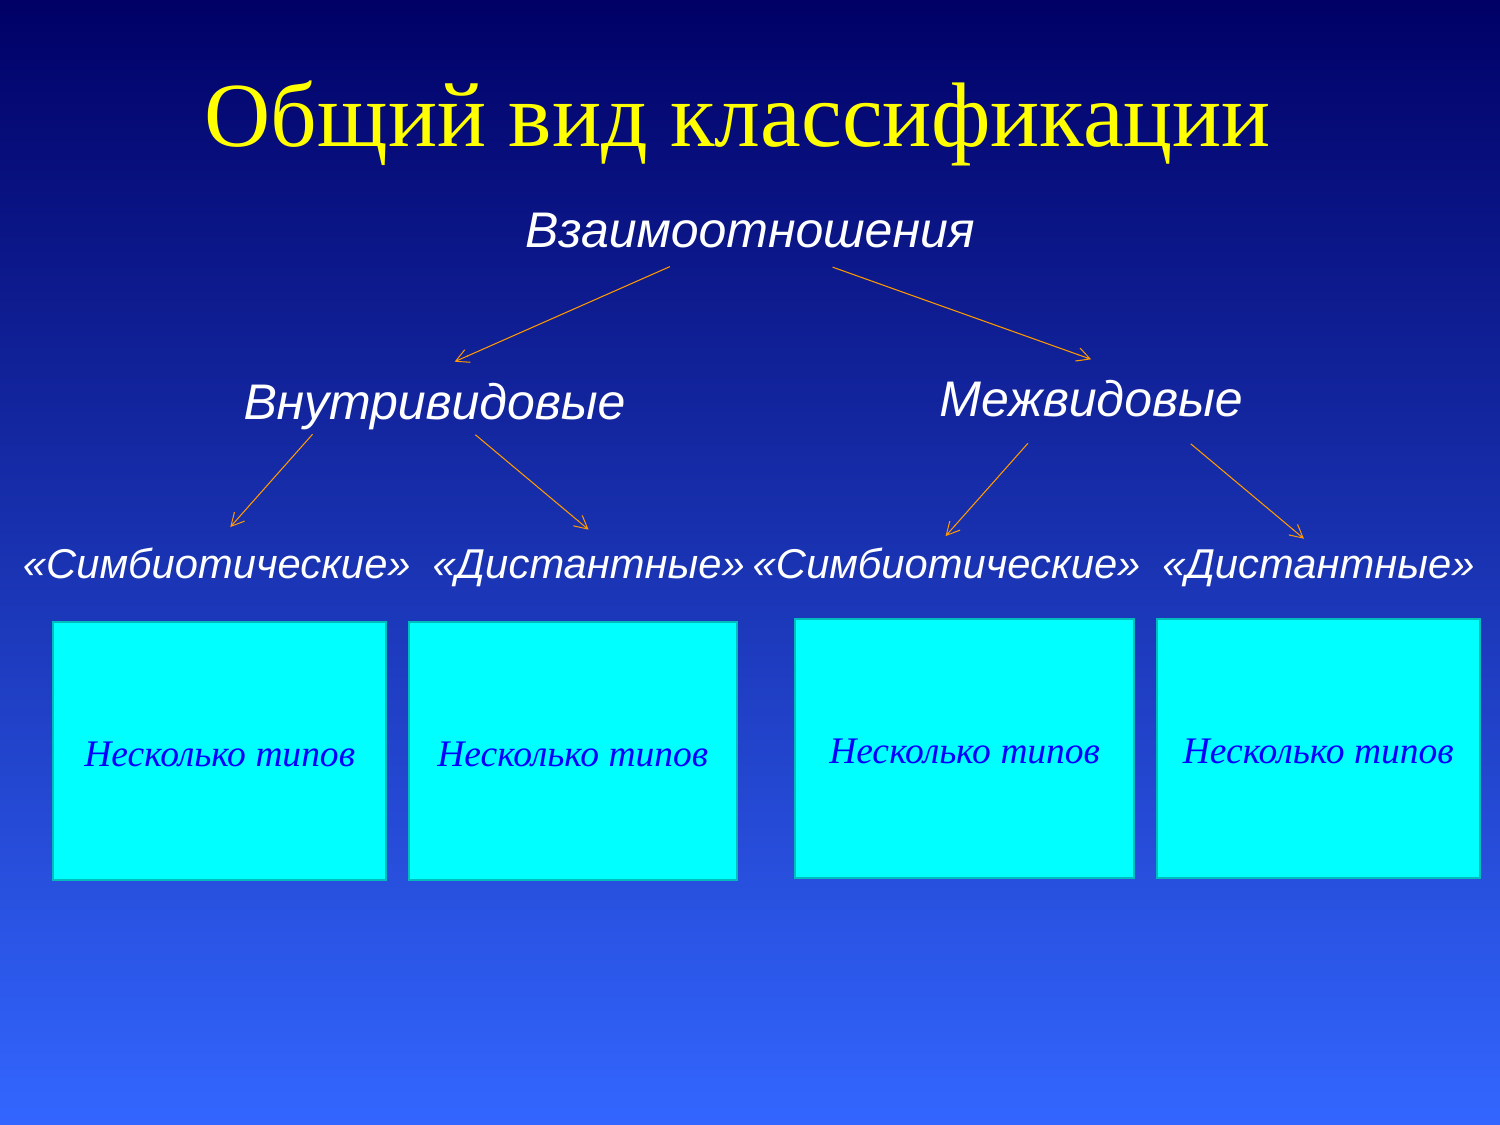

# Общий вид классификации
Взаимоотношения
Межвидовые
Внутривидовые
«Симбиотические»
«Дистантные»
«Симбиотические»
«Дистантные»
Несколько типов
Несколько типов
Несколько типов
Несколько типов